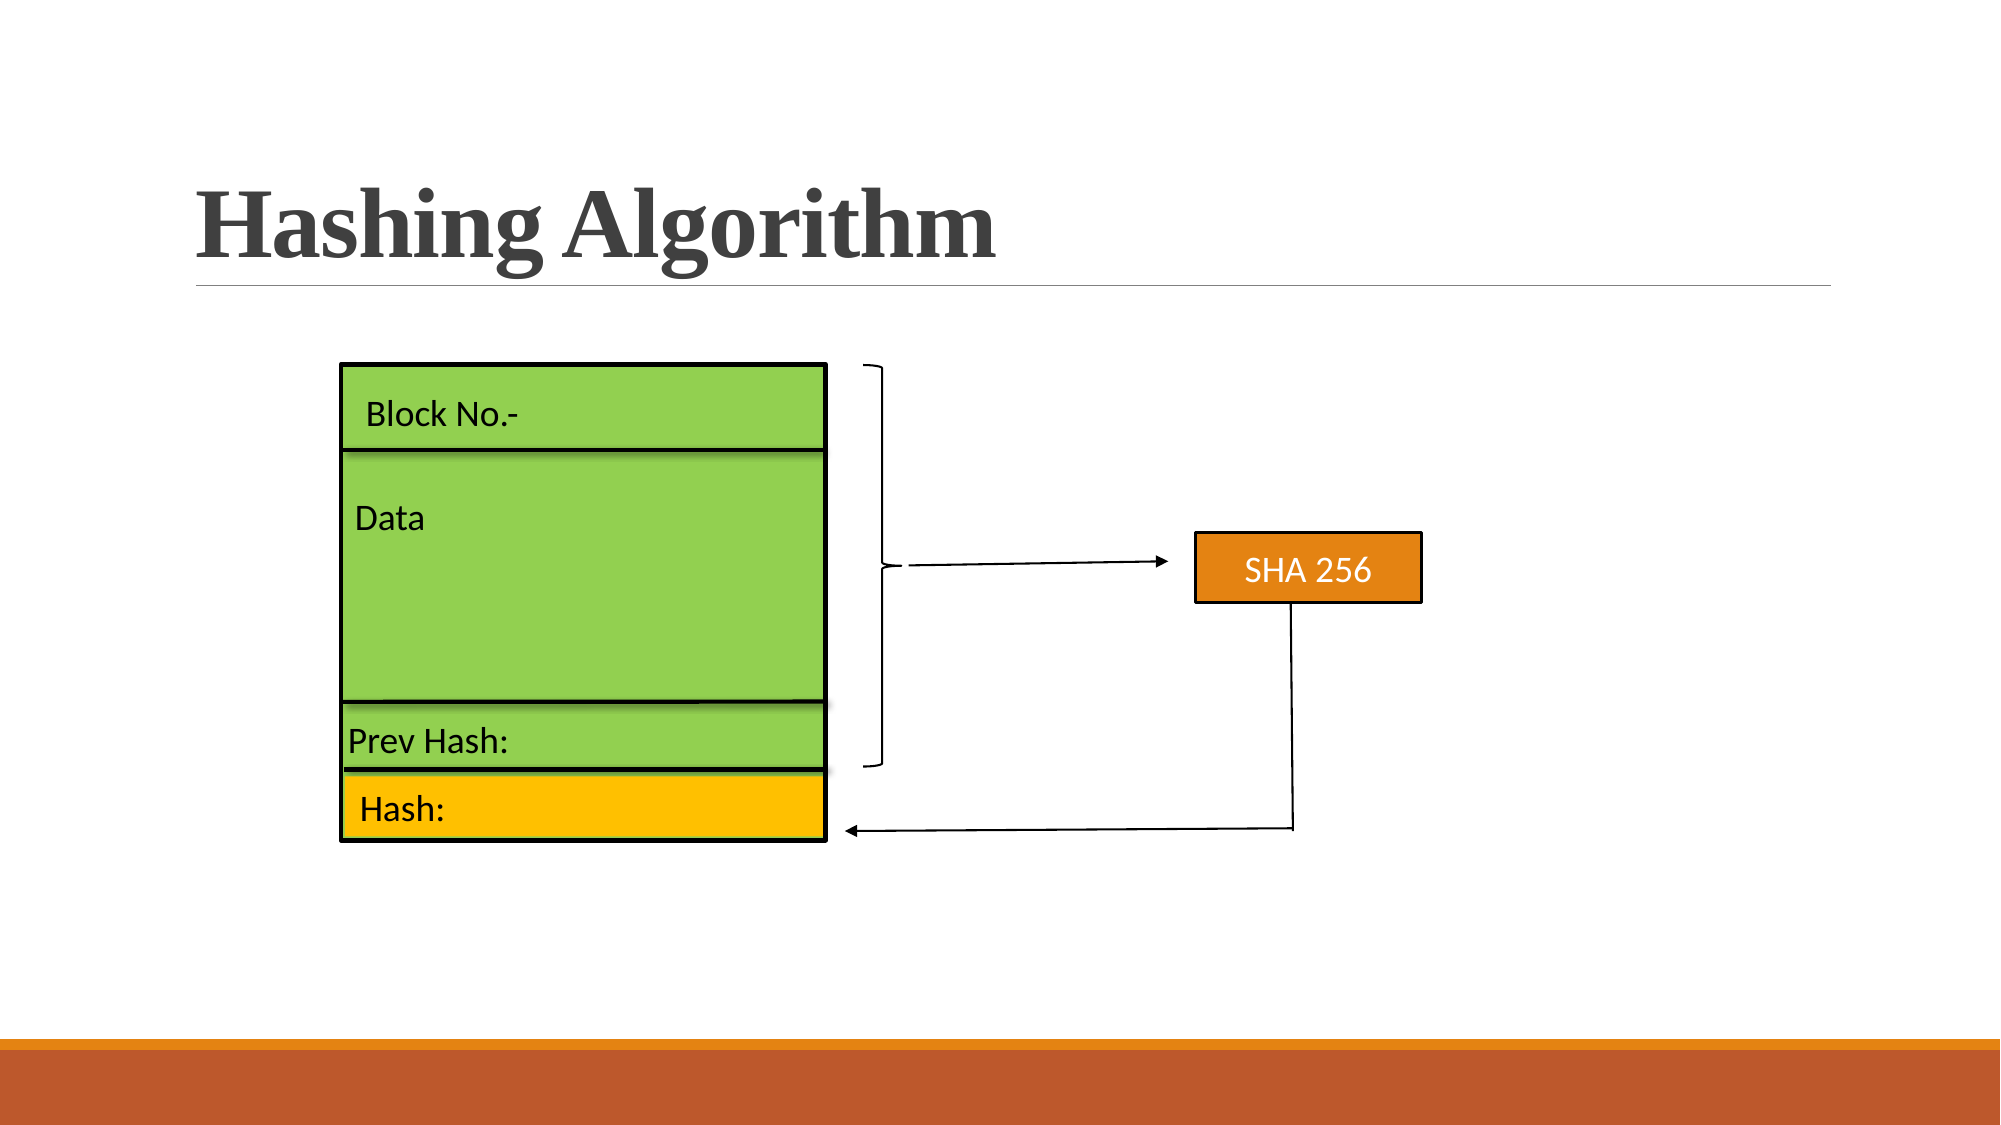

# Hashing Algorithm

Block No.-
Data
SHA 256
Prev Hash:
Hash: